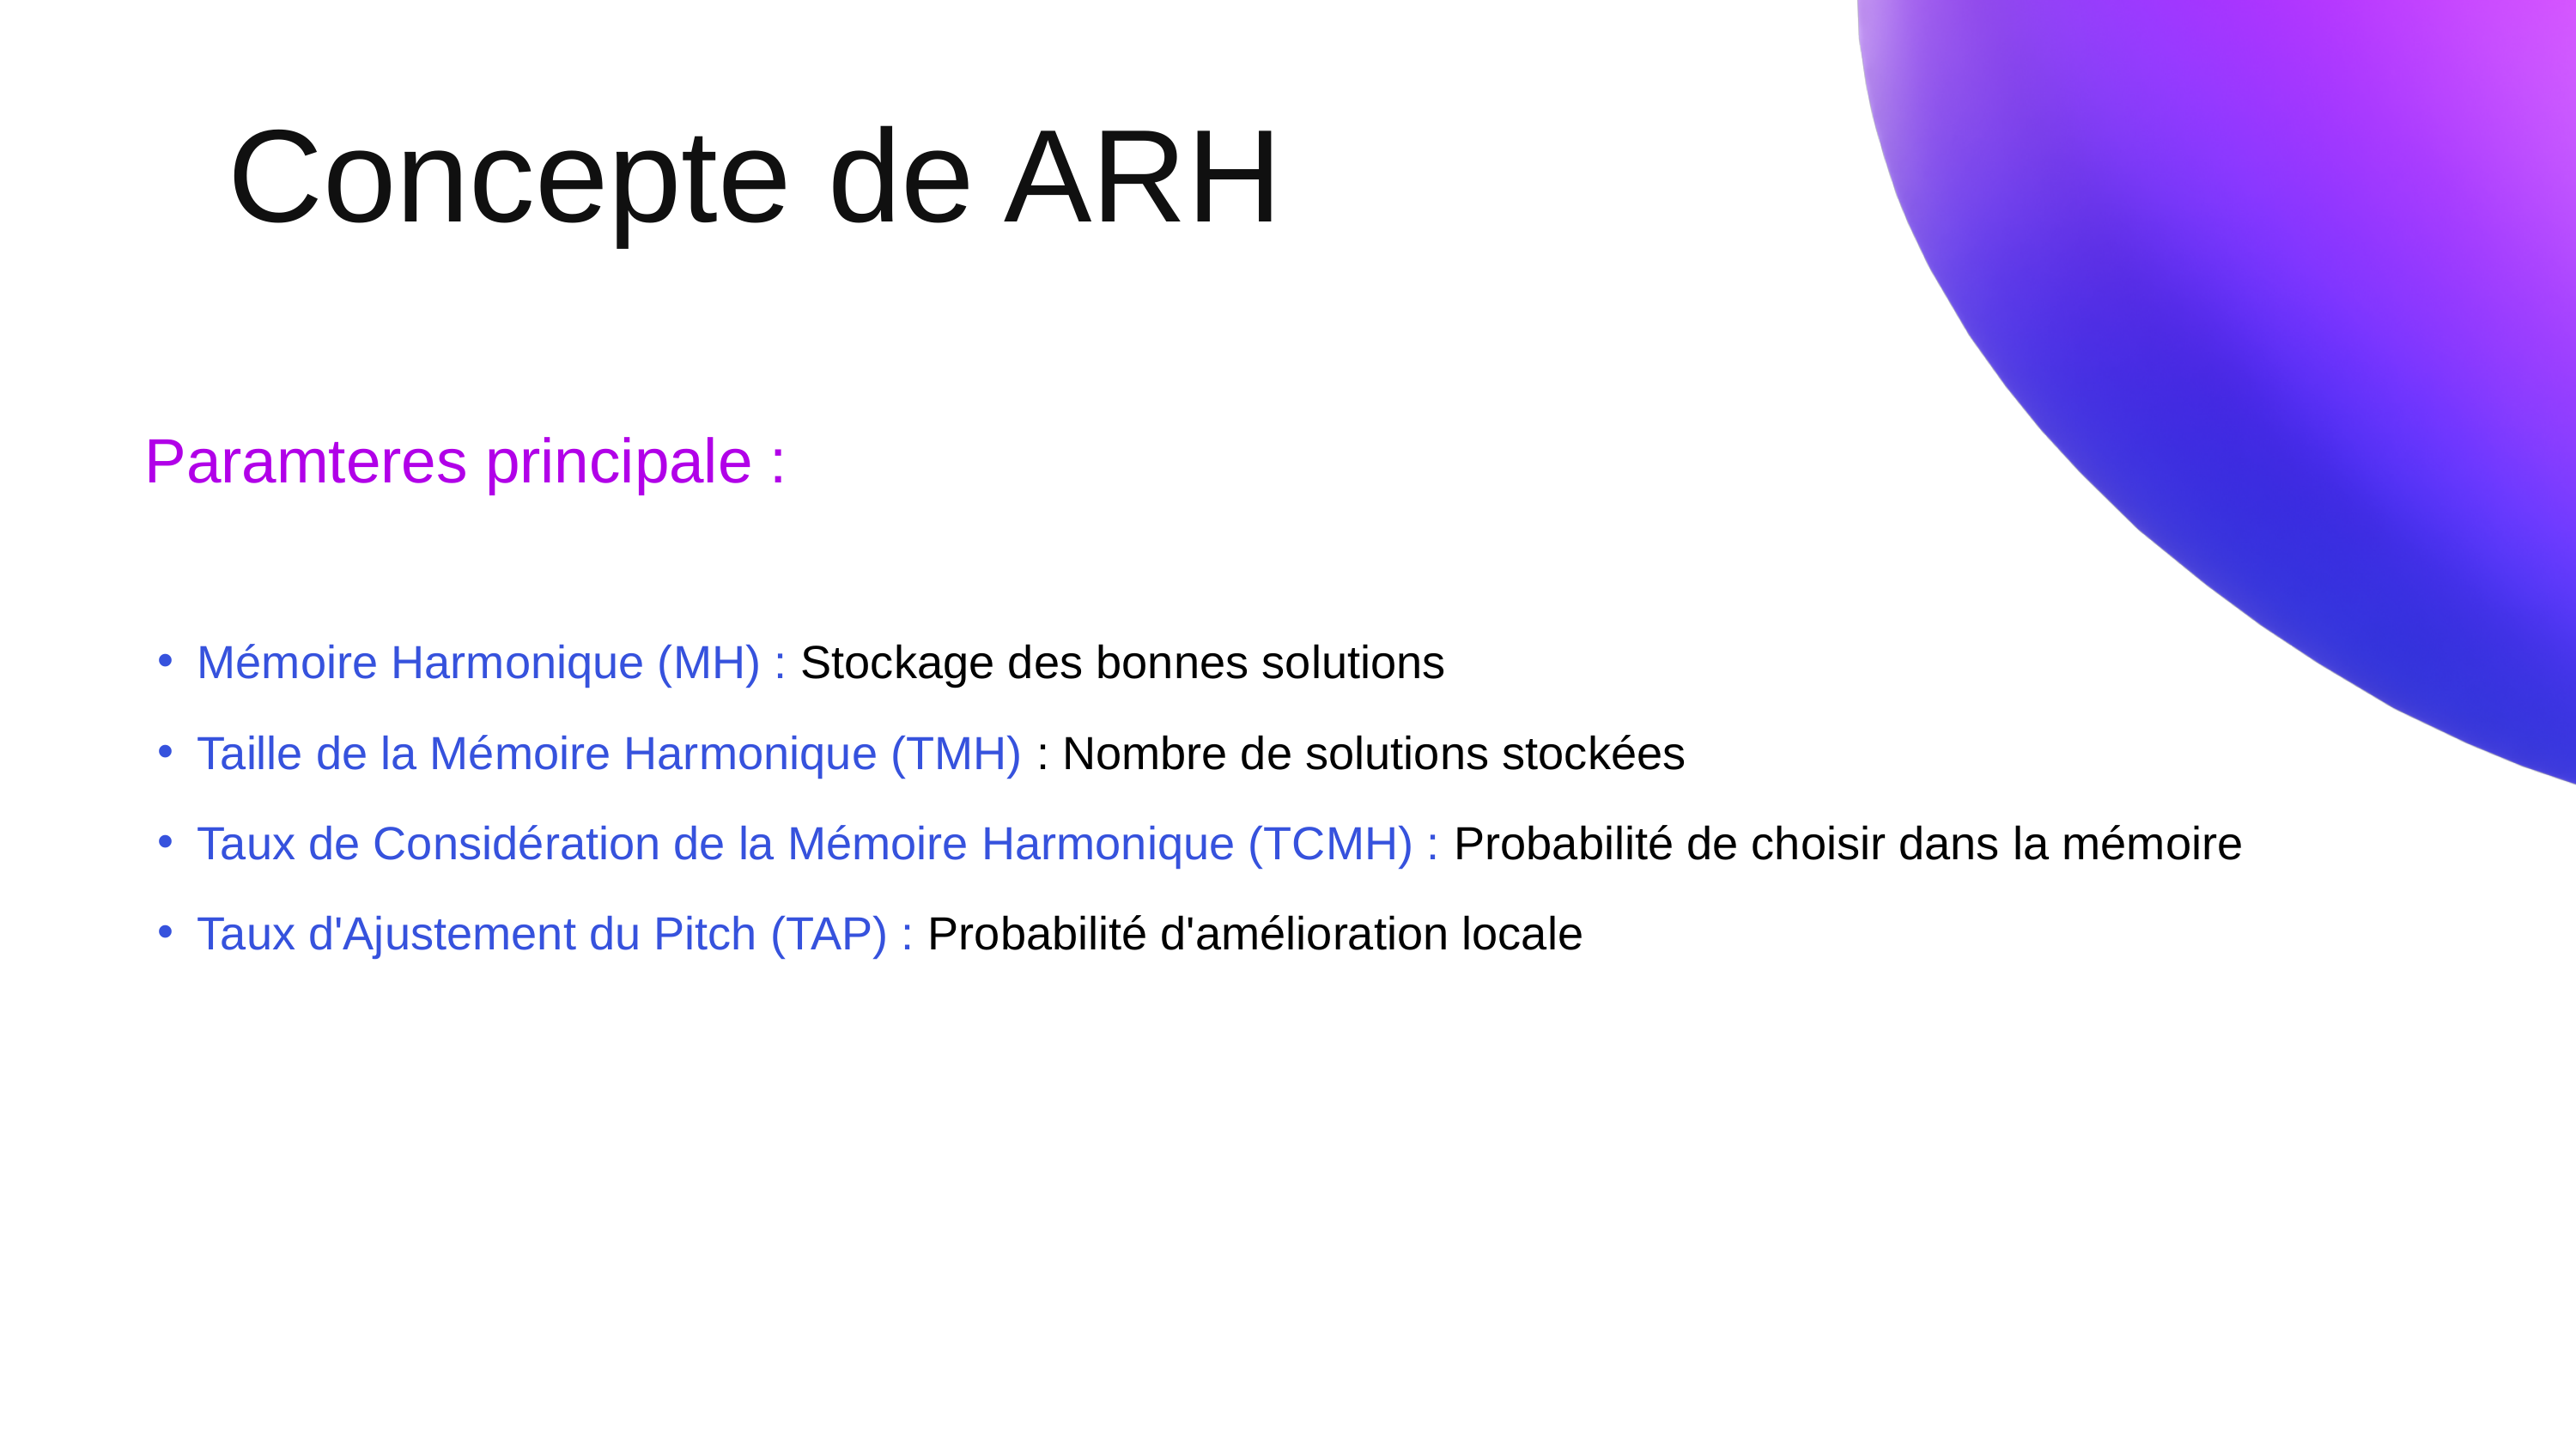

Concepte de ARH
Paramteres principale :
Mémoire Harmonique (MH) : Stockage des bonnes solutions
Taille de la Mémoire Harmonique (TMH) : Nombre de solutions stockées
Taux de Considération de la Mémoire Harmonique (TCMH) : Probabilité de choisir dans la mémoire
Taux d'Ajustement du Pitch (TAP) : Probabilité d'amélioration locale